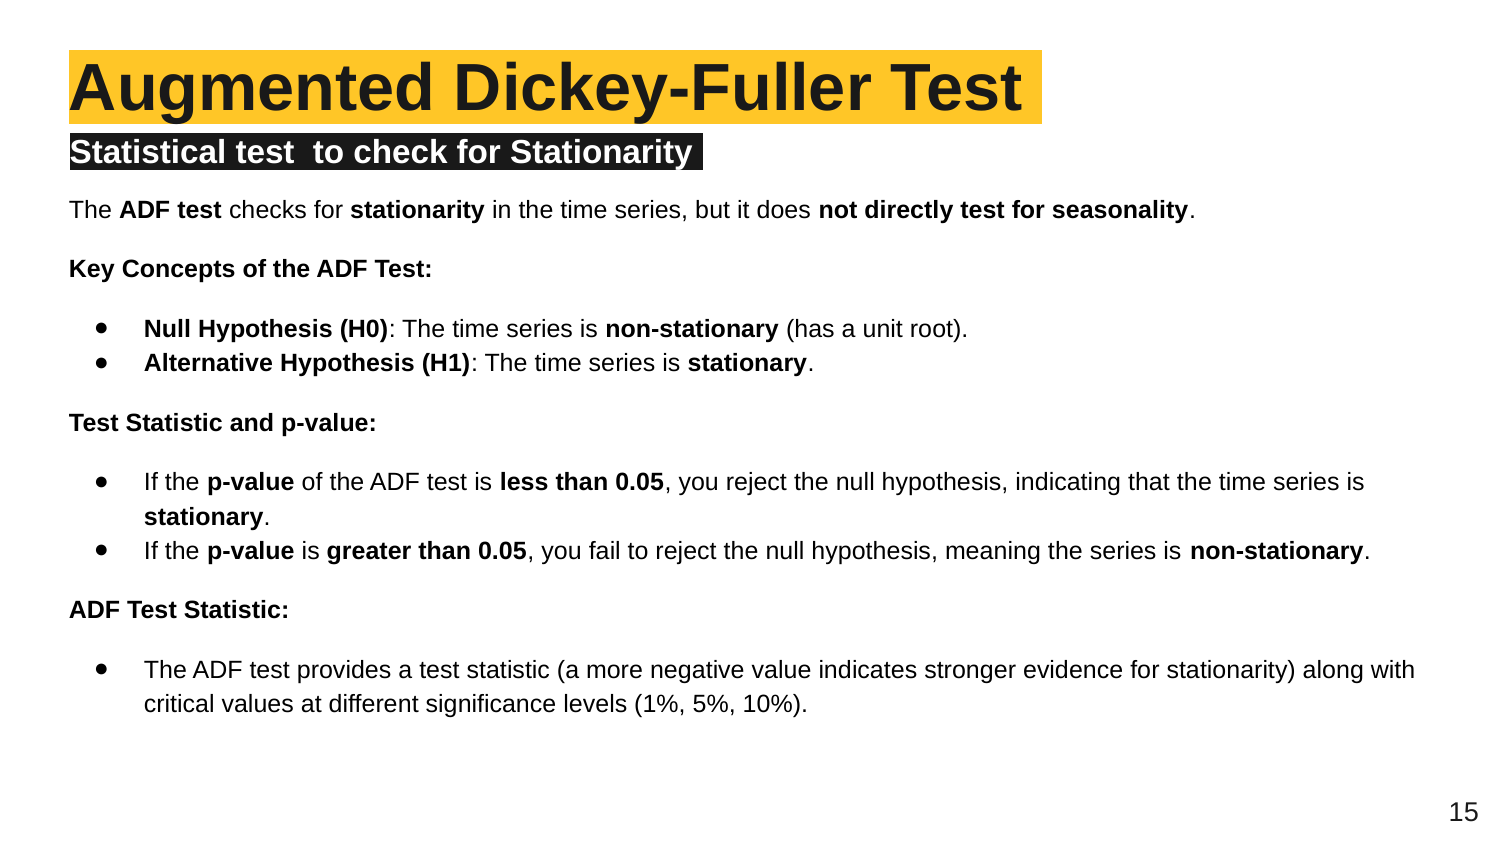

# Augmented Dickey-Fuller Test
Statistical test  to check for Stationarity
The ADF test checks for stationarity in the time series, but it does not directly test for seasonality.
Key Concepts of the ADF Test:
Null Hypothesis (H0): The time series is non-stationary (has a unit root).
Alternative Hypothesis (H1): The time series is stationary.
Test Statistic and p-value:
If the p-value of the ADF test is less than 0.05, you reject the null hypothesis, indicating that the time series is stationary.
If the p-value is greater than 0.05, you fail to reject the null hypothesis, meaning the series is non-stationary.
ADF Test Statistic:
The ADF test provides a test statistic (a more negative value indicates stronger evidence for stationarity) along with critical values at different significance levels (1%, 5%, 10%).

15